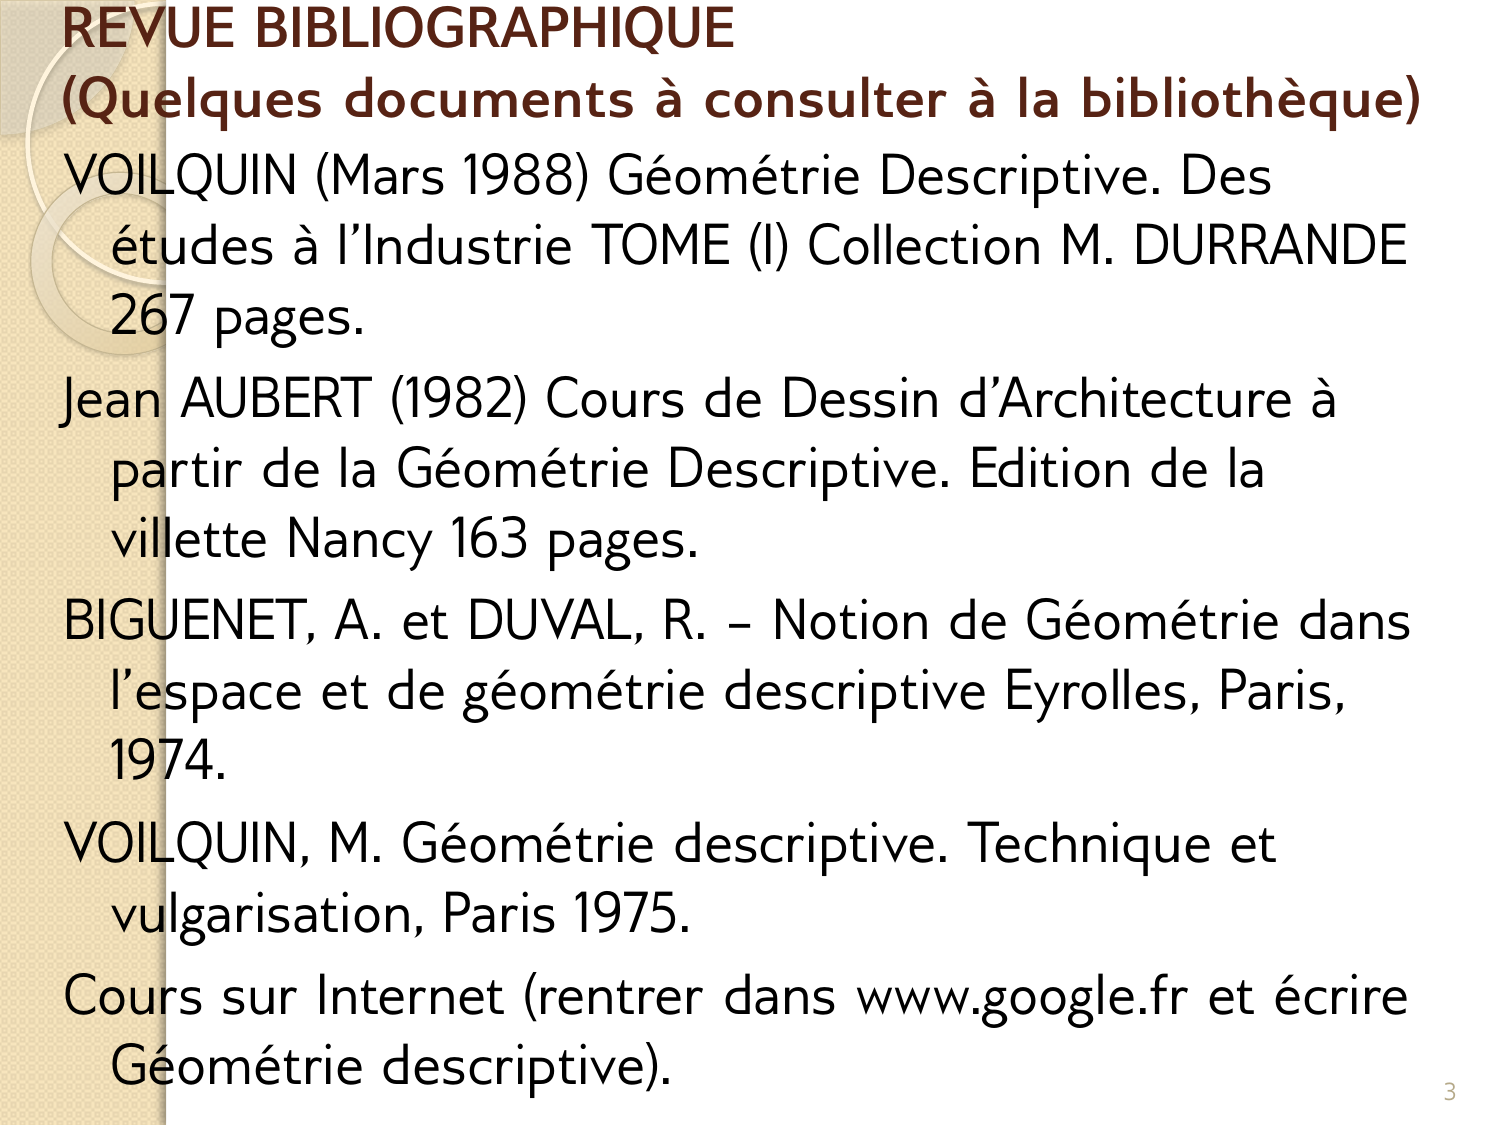

# REVUE BIBLIOGRAPHIQUE (Quelques documents à consulter à la bibliothèque)
VOILQUIN (Mars 1988) Géométrie Descriptive. Des études à l’Industrie TOME (I) Collection M. DURRANDE 267 pages.
Jean AUBERT (1982) Cours de Dessin d’Architecture à partir de la Géométrie Descriptive. Edition de la villette Nancy 163 pages.
BIGUENET, A. et DUVAL, R. – Notion de Géométrie dans l’espace et de géométrie descriptive Eyrolles, Paris, 1974.
VOILQUIN, M. Géométrie descriptive. Technique et vulgarisation, Paris 1975.
Cours sur Internet (rentrer dans www.google.fr et écrire Géométrie descriptive).

3